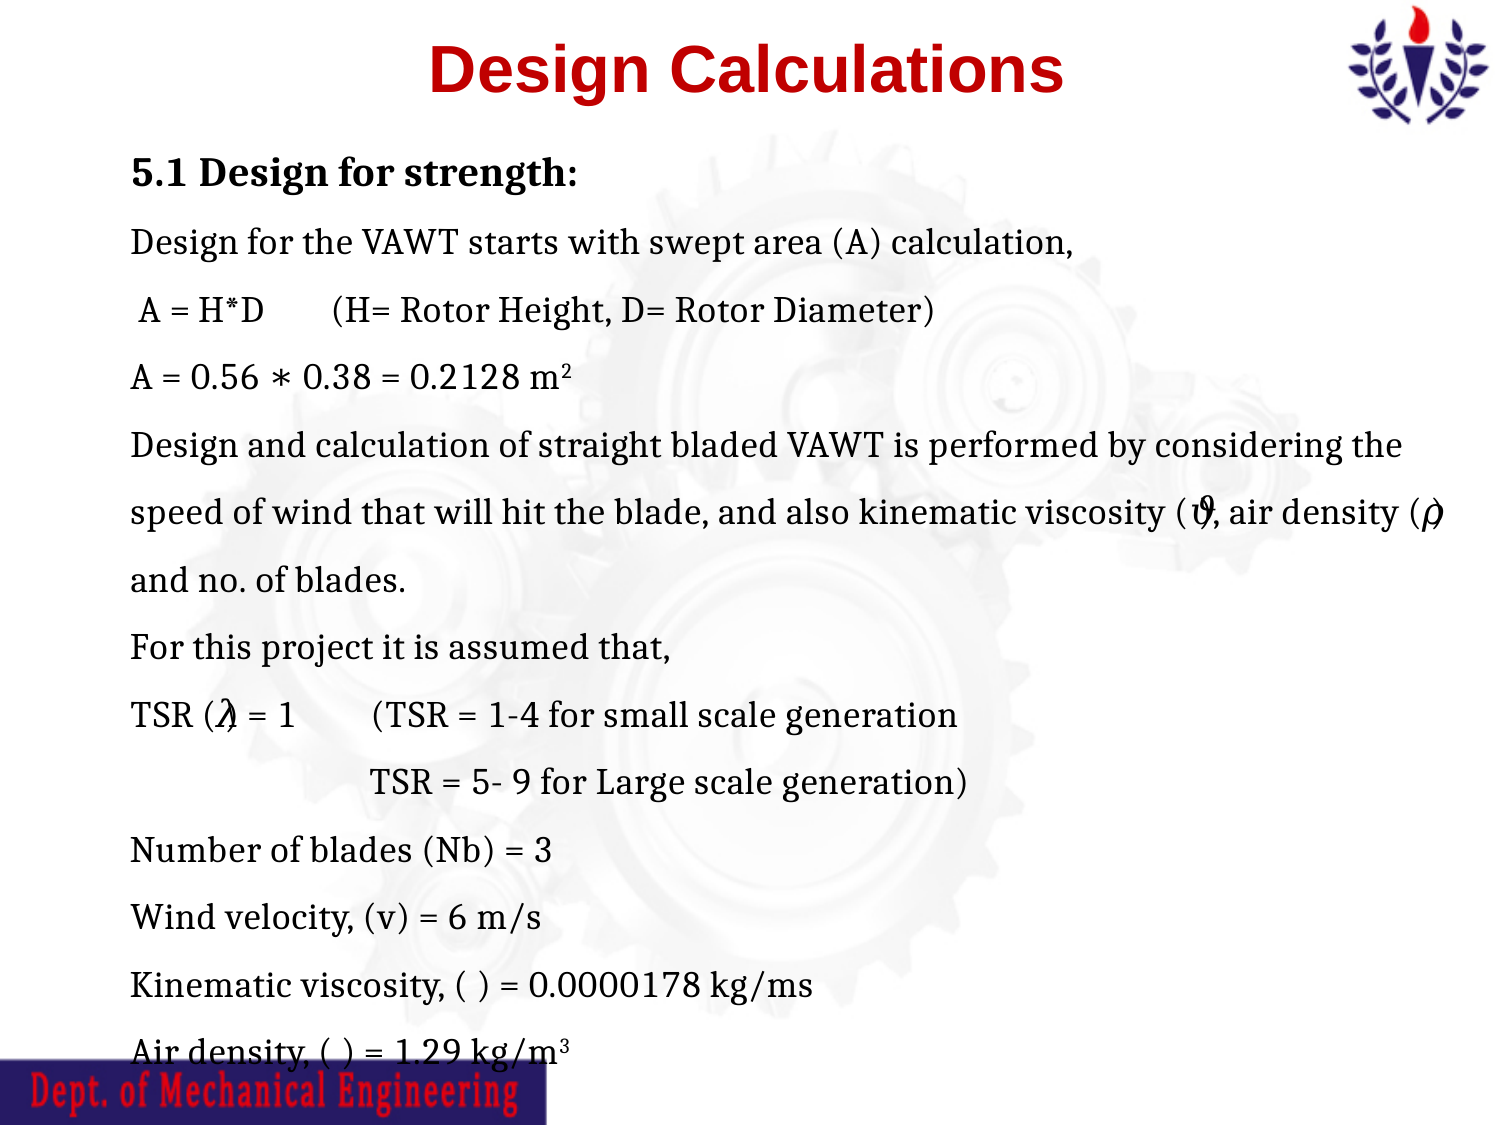

Design Calculations
5.1 Design for strength:
Design for the VAWT starts with swept area (A) calculation,
 A = H*D        (H= Rotor Height, D= Rotor Diameter)
A = 0.56 ∗ 0.38 = 0.2128 m2
Design and calculation of straight bladed VAWT is performed by considering the speed of wind that will hit the blade, and also kinematic viscosity (𝜗), air density (𝜌) and no. of blades.
For this project it is assumed that,
TSR (𝜆) = 1         (TSR = 1-4 for small scale generation
                             TSR = 5- 9 for Large scale generation)
Number of blades (Nb) = 3
Wind velocity, (v) = 6 m/s
Kinematic viscosity, (𝜗) = 0.0000178 kg/ms
Air density, (𝜌) = 1.29 kg/m3